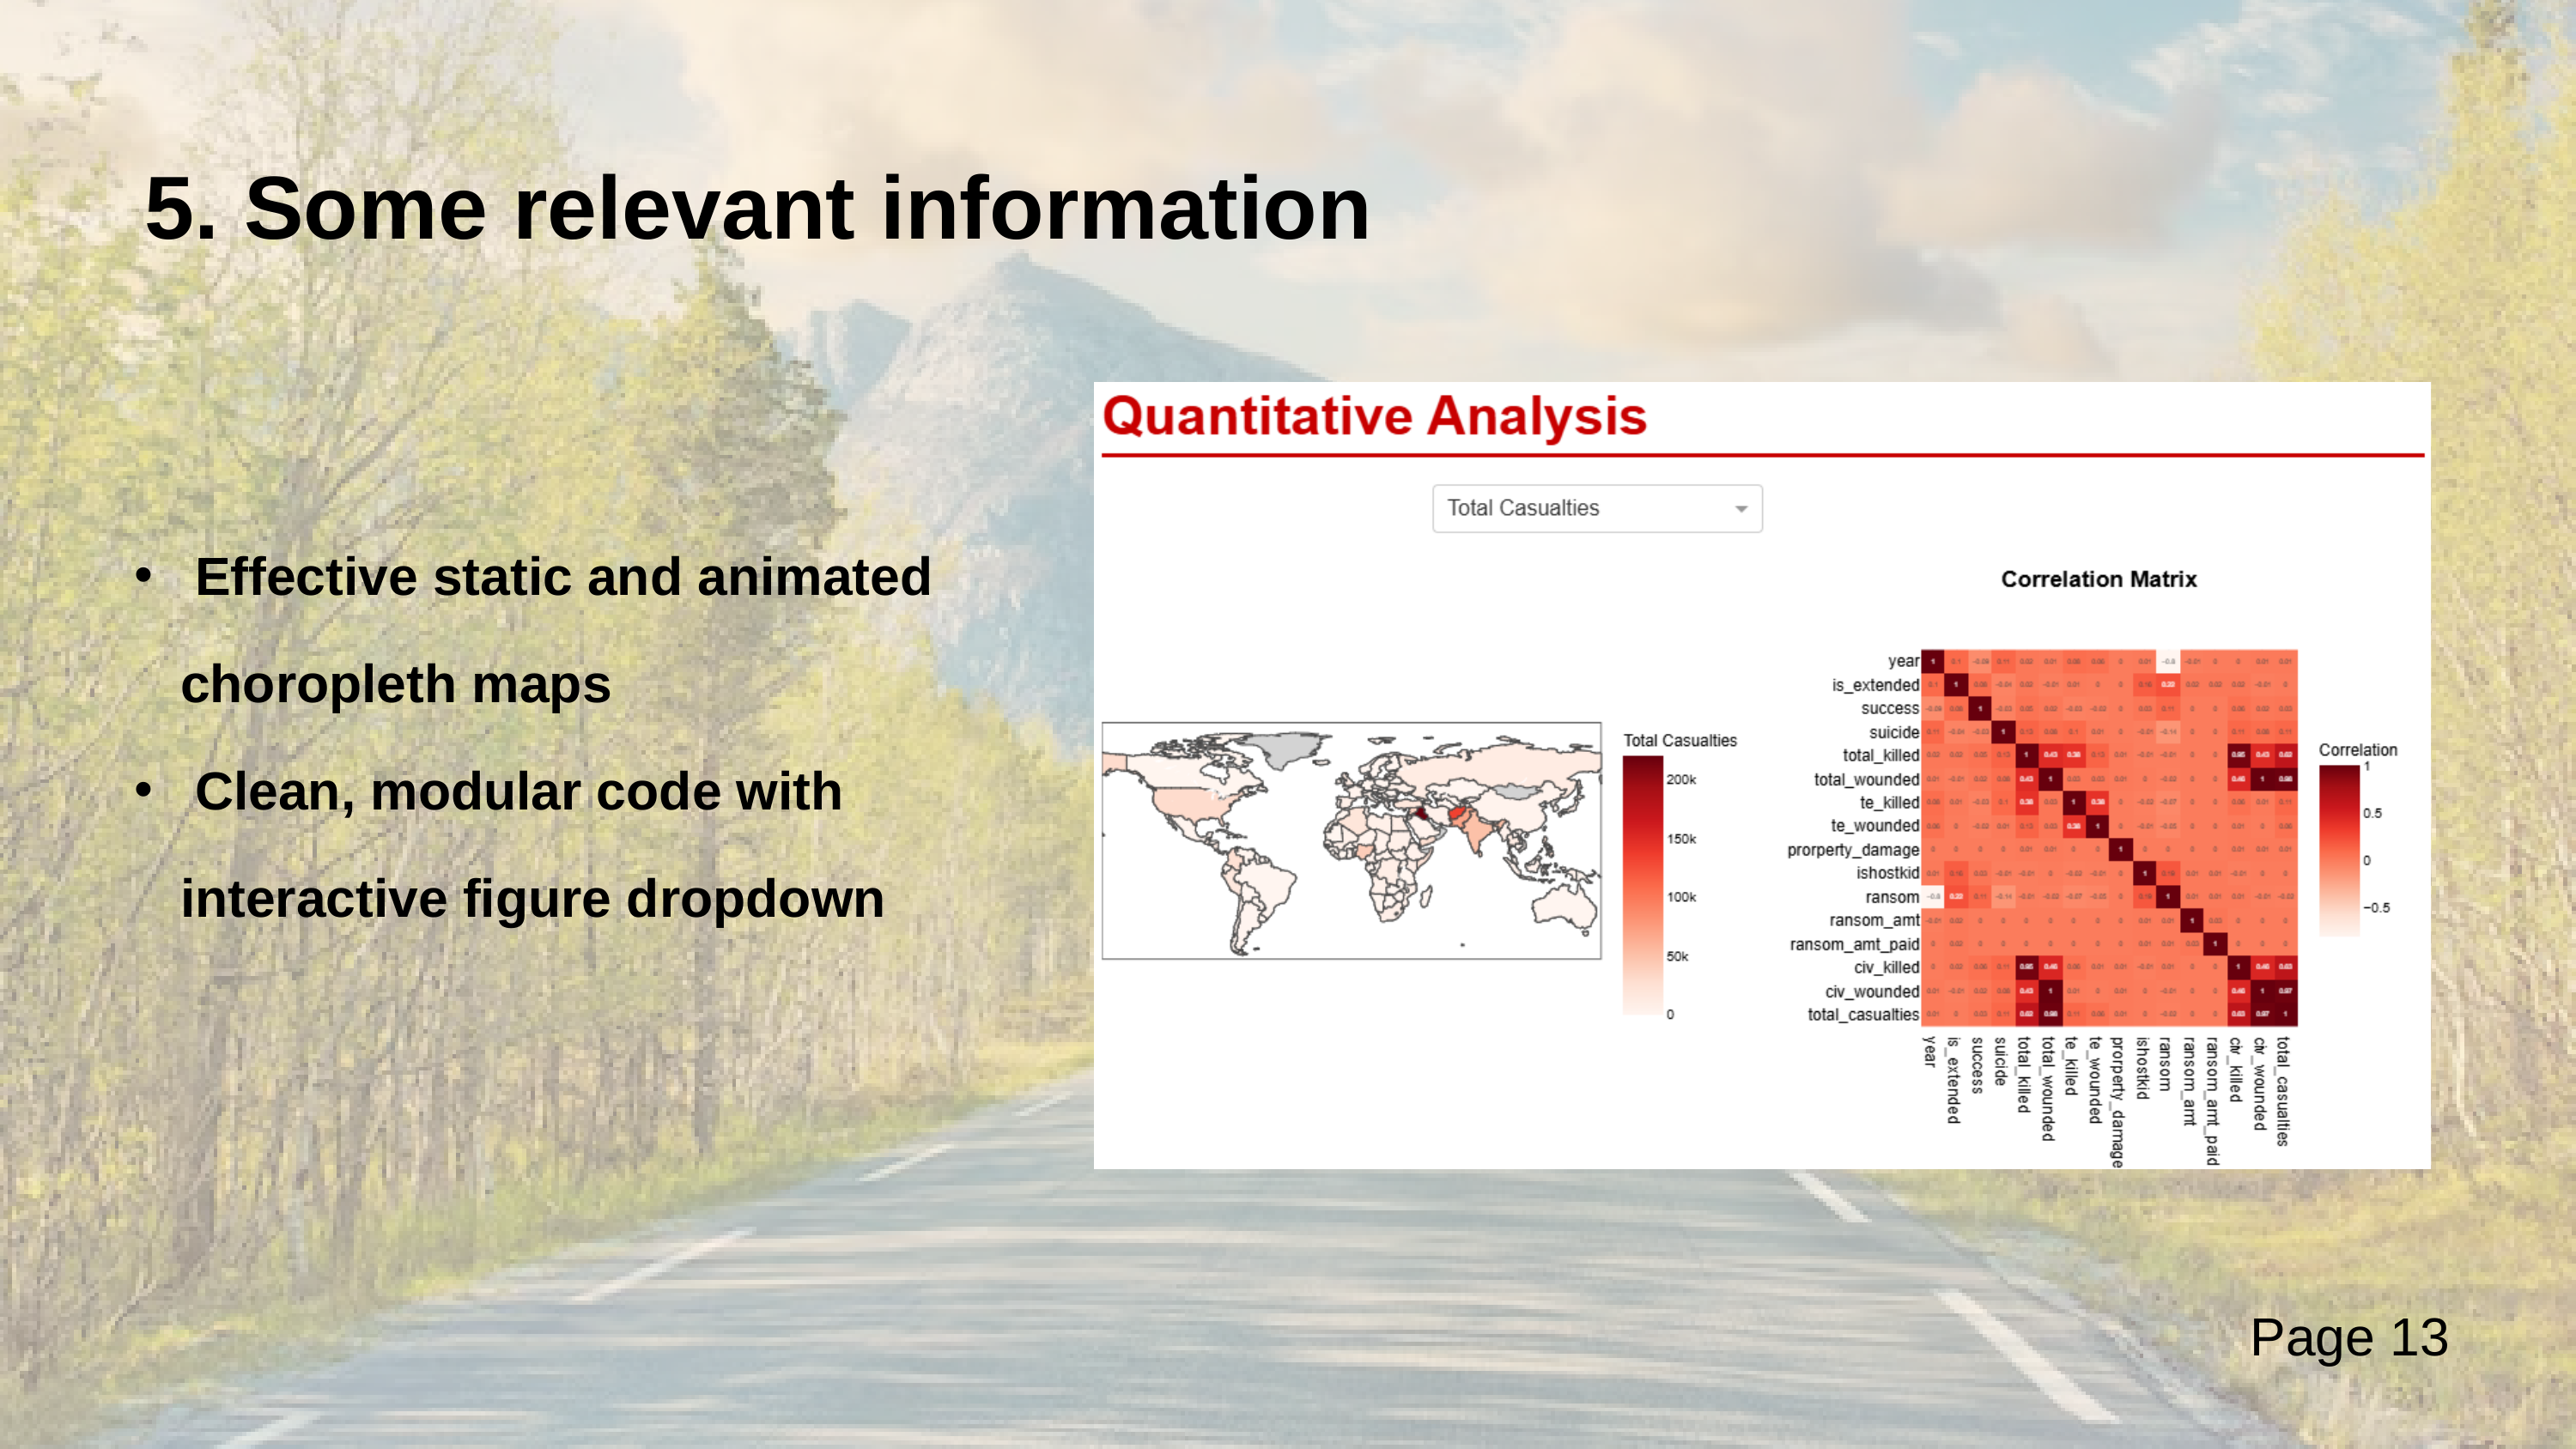

5. Some relevant information

 Effective static and animated choropleth maps
 Clean, modular code with interactive figure dropdown
Page 13